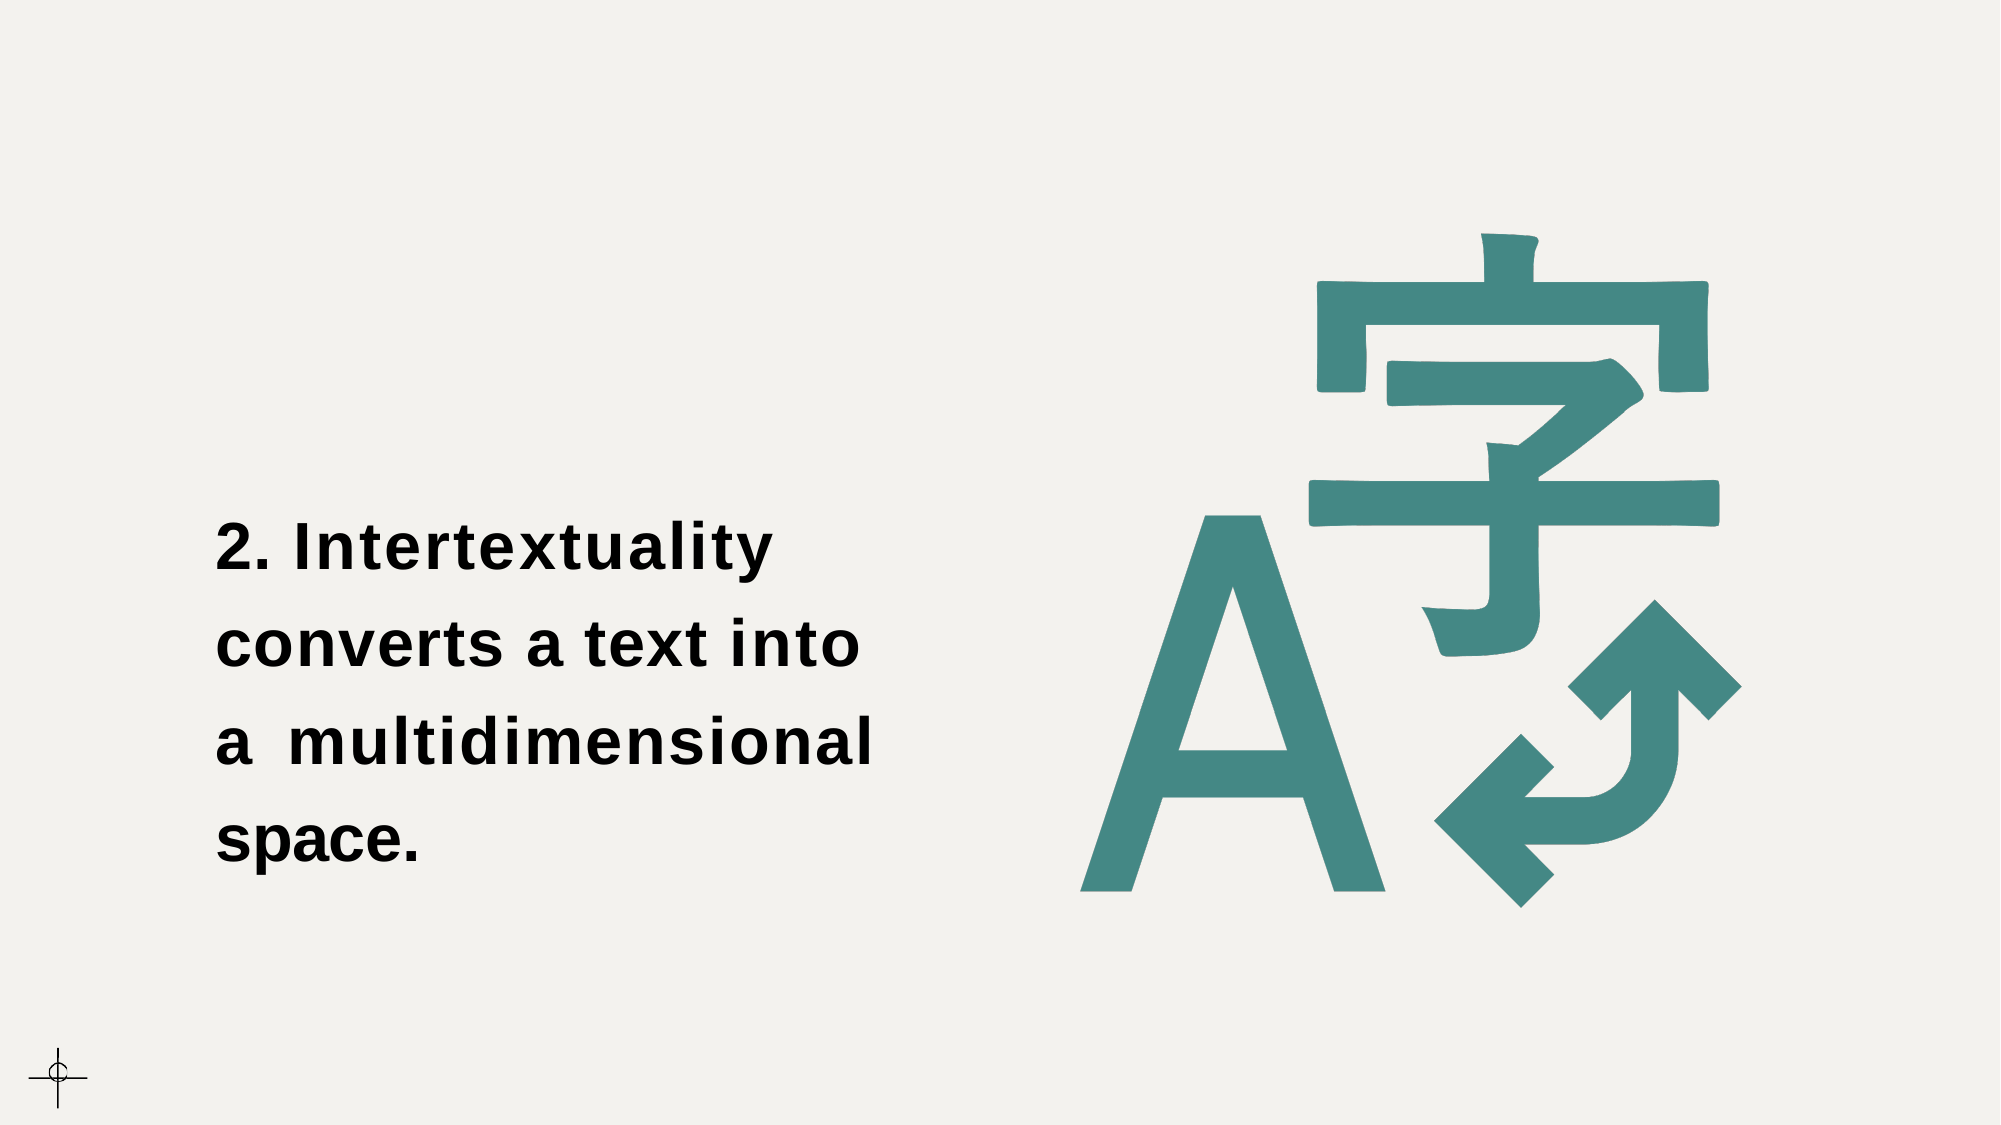

2. Intertextuality  converts a text into a  multidimensional space.